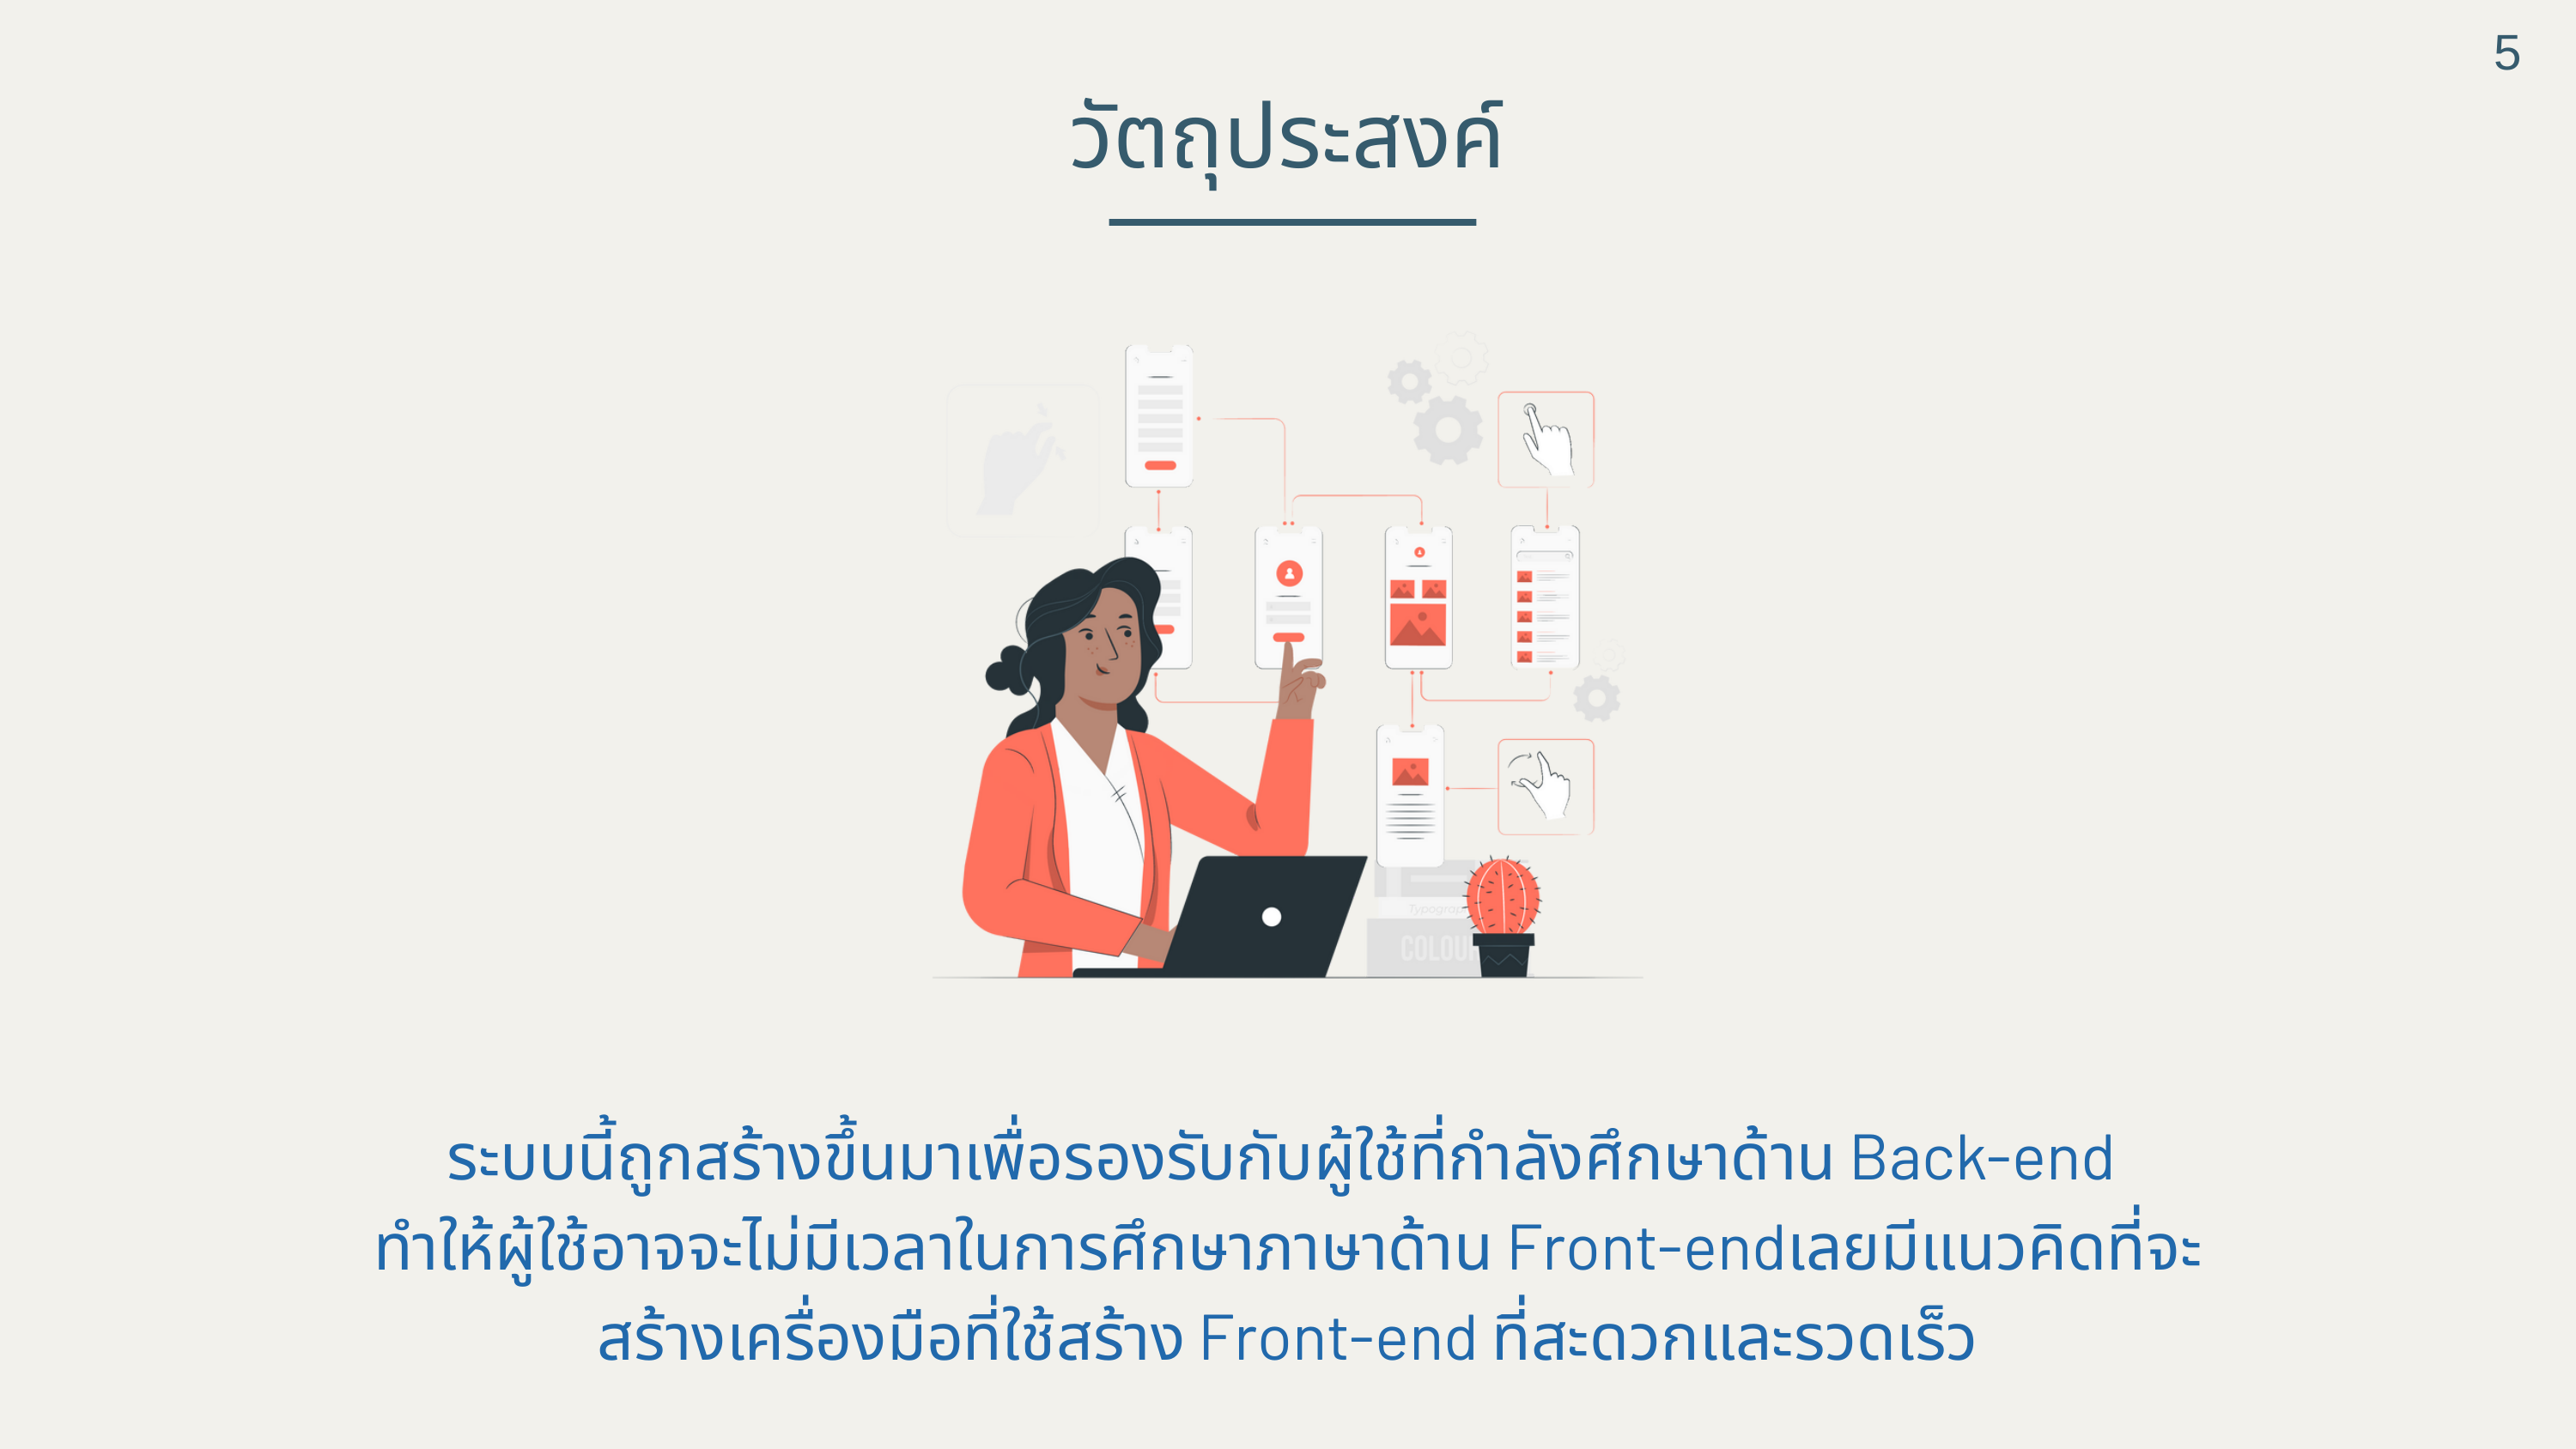

5
วัตถุประสงค์

ระบบนี้ถูกสร้างขึ้นมาเพื่อรองรับกับผู้ใช้ที่กำลังศึกษาด้าน Back-end
ทำให้ผู้ใช้อาจจะไม่มีเวลาในการศึกษาภาษาด้าน Front-endเลยมีแนวคิดที่จะสร้างเครื่องมือที่ใช้สร้าง Front-end ที่สะดวกและรวดเร็ว